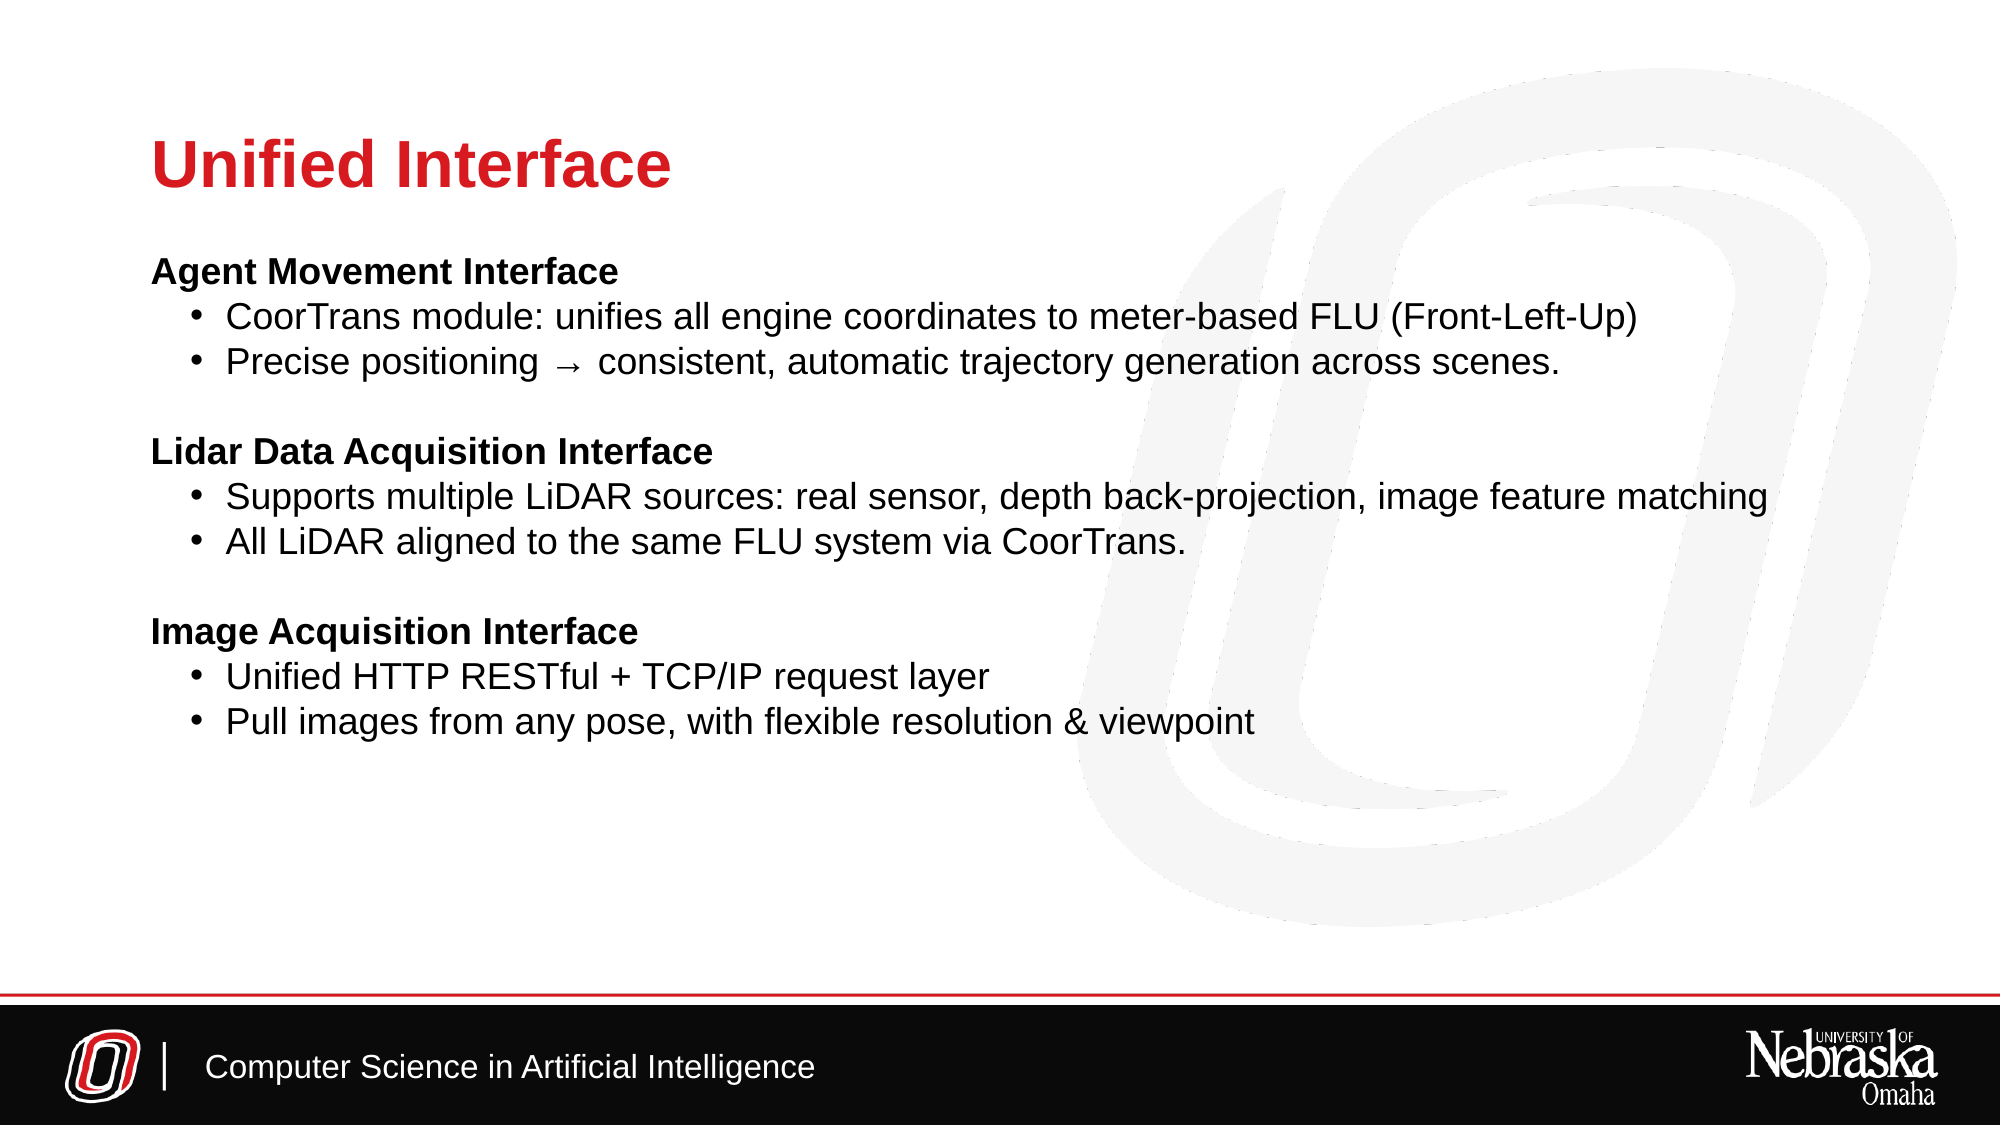

# Unified Interface
Agent Movement Interface
CoorTrans module: unifies all engine coordinates to meter-based FLU (Front-Left-Up)
Precise positioning → consistent, automatic trajectory generation across scenes.

Lidar Data Acquisition Interface
Supports multiple LiDAR sources: real sensor, depth back-projection, image feature matching
All LiDAR aligned to the same FLU system via CoorTrans.

Image Acquisition Interface
Unified HTTP RESTful + TCP/IP request layer
Pull images from any pose, with flexible resolution & viewpoint
Computer Science in Artificial Intelligence